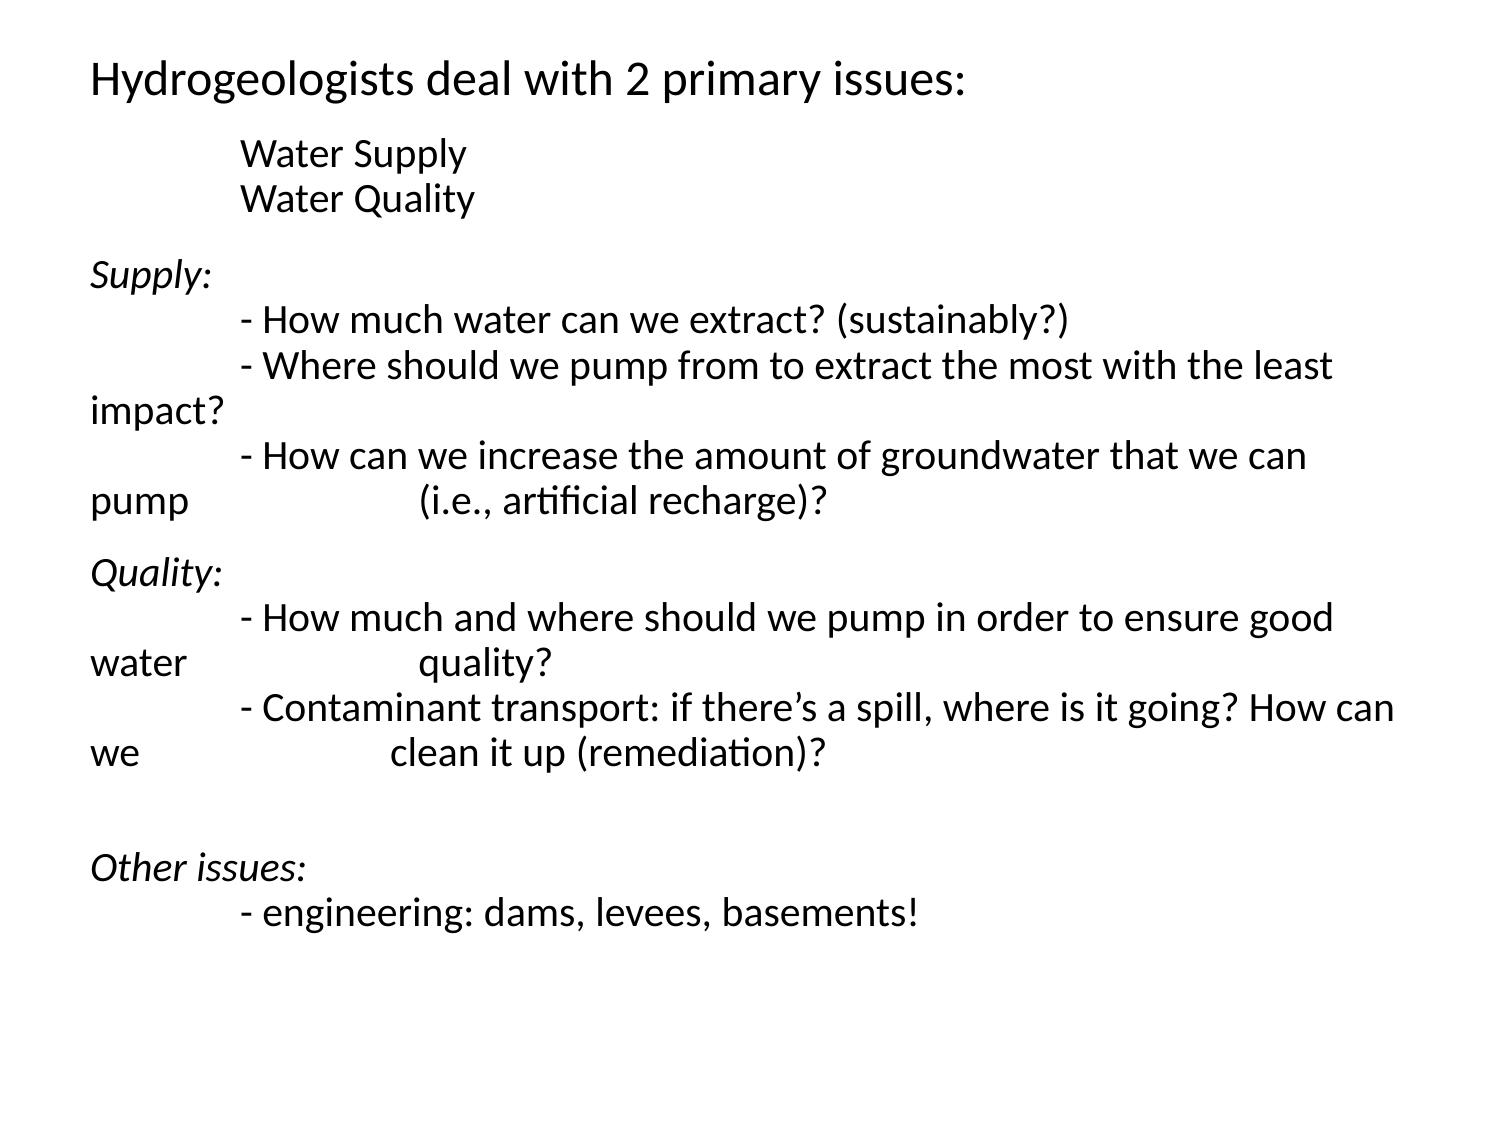

# Hydrogeologists deal with 2 primary issues: Water Supply Water Quality Supply: - How much water can we extract? (sustainably?) - Where should we pump from to extract the most with the least impact? - How can we increase the amount of groundwater that we can pump 	  	   (i.e., artificial recharge)? Quality: - How much and where should we pump in order to ensure good water 		   quality? - Contaminant transport: if there’s a spill, where is it going? How can we 	   	clean it up (remediation)? Other issues: - engineering: dams, levees, basements!